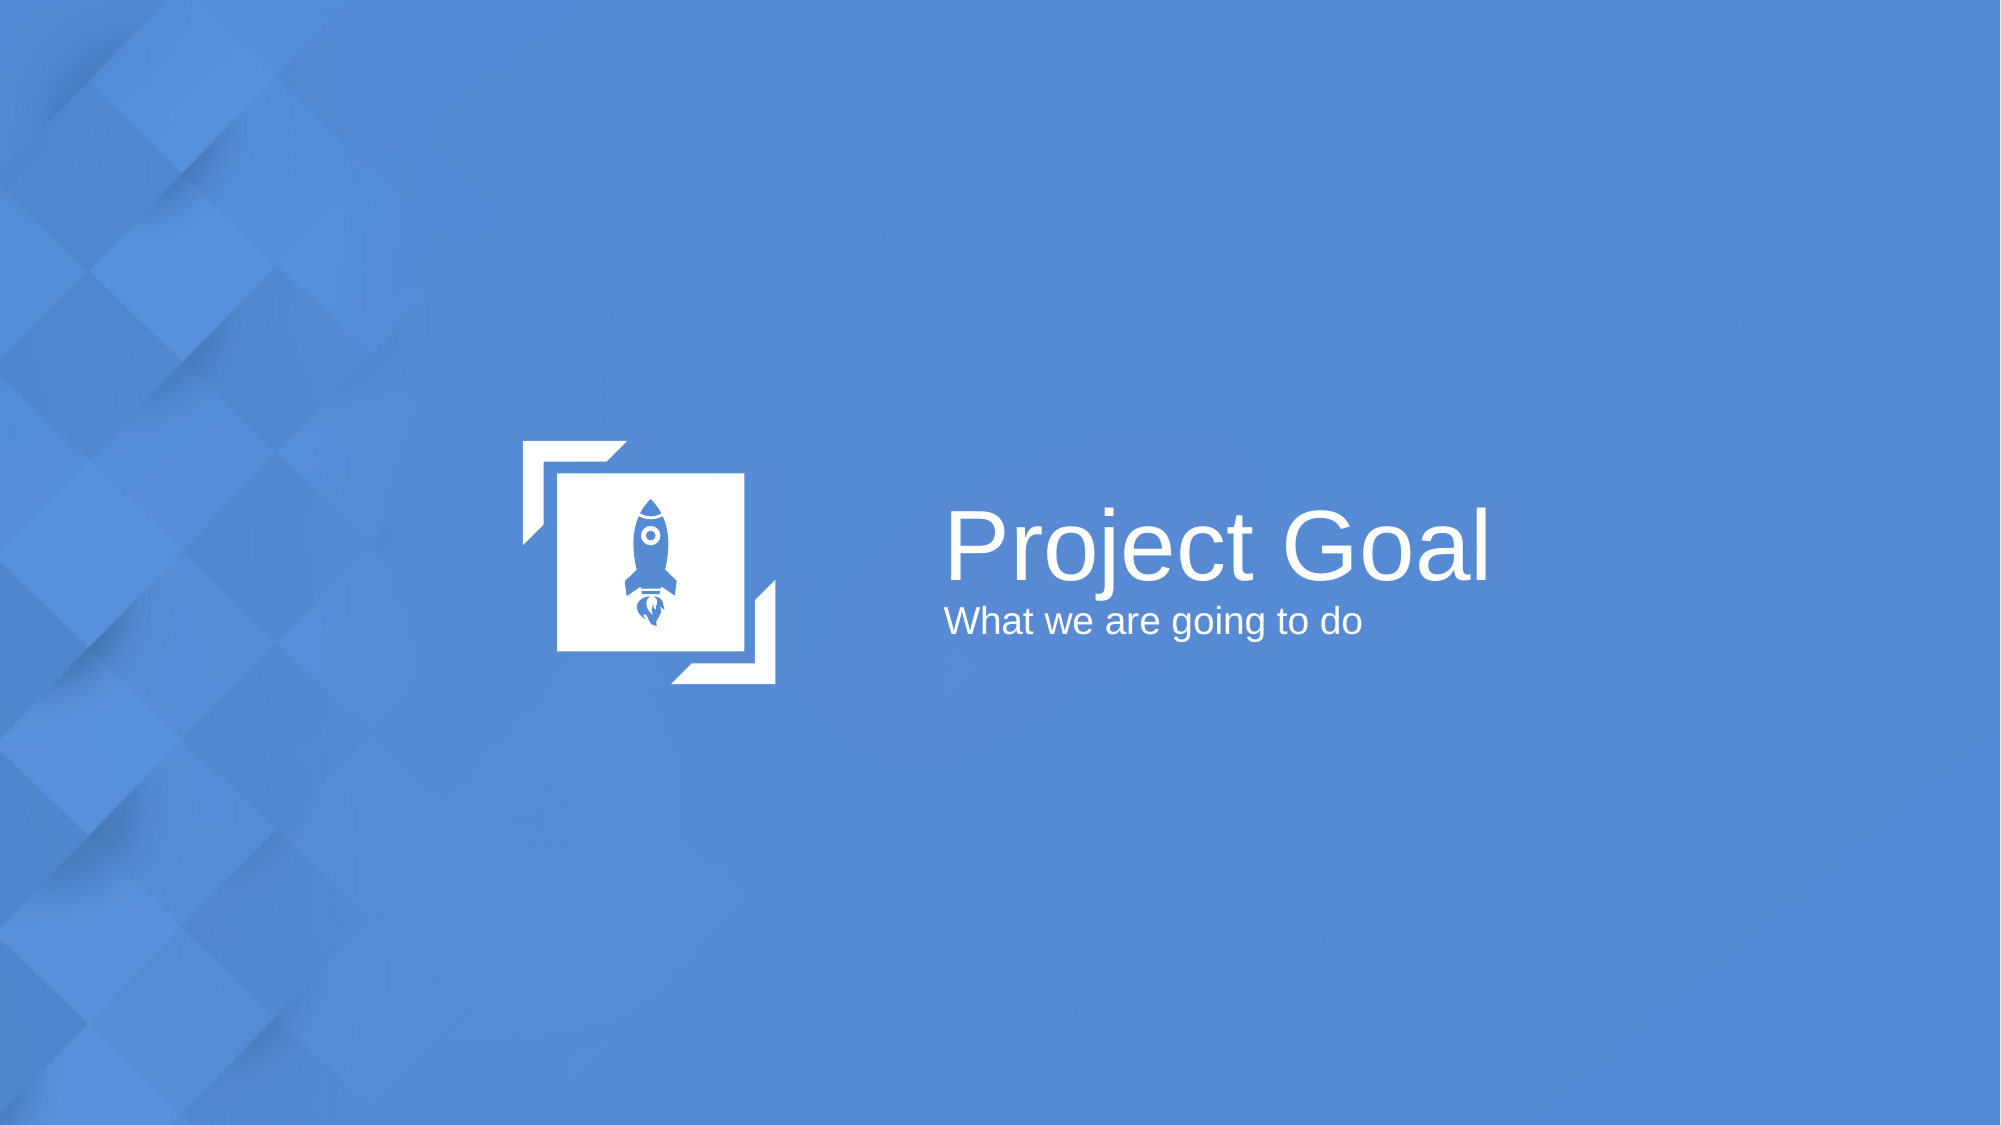

Project Goal

What we are going to do